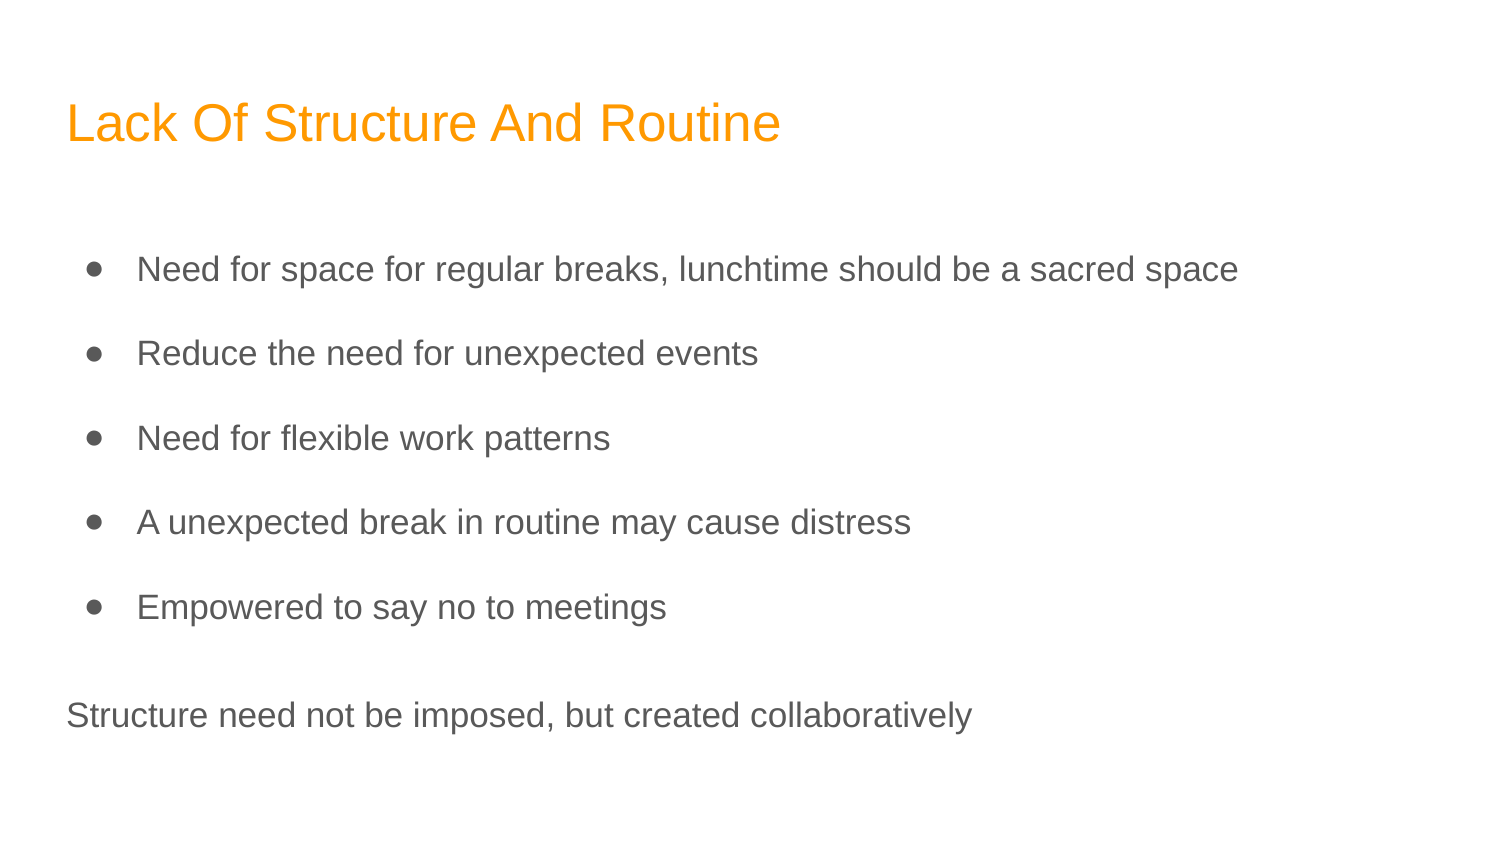

# Lack Of Structure And Routine
Need for space for regular breaks, lunchtime should be a sacred space
Reduce the need for unexpected events
Need for flexible work patterns
A unexpected break in routine may cause distress
Empowered to say no to meetings
Structure need not be imposed, but created collaboratively